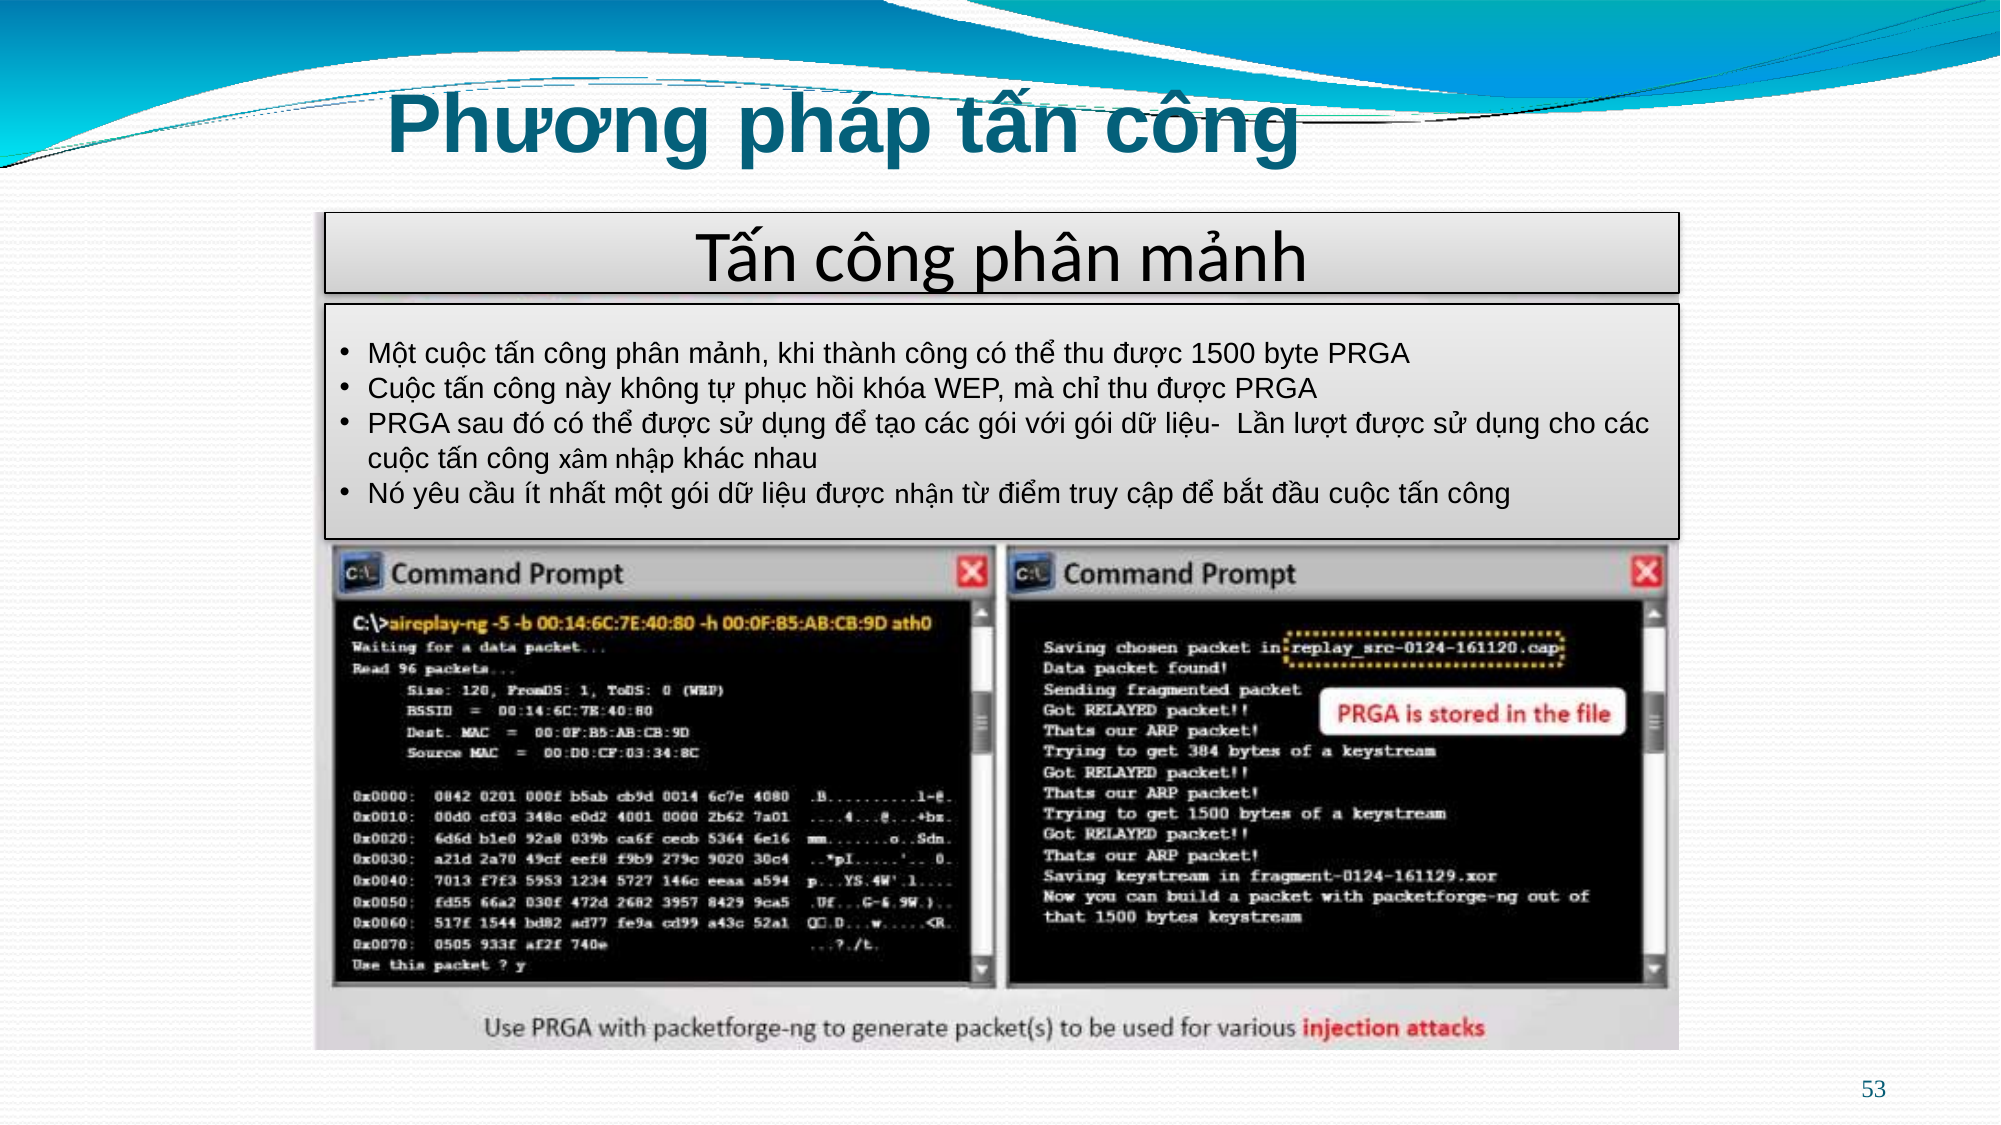

# Phương pháp tấn công

Tấn công phân mảnh
Một cuộc tấn công phân mảnh, khi thành công có thể thu được 1500 byte PRGA
Cuộc tấn công này không tự phục hồi khóa WEP, mà chỉ thu được PRGA
PRGA sau đó có thể được sử dụng để tạo các gói với gói dữ liệu-  Lần lượt được sử dụng cho các cuộc tấn công xâm nhập khác nhau
Nó yêu cầu ít nhất một gói dữ liệu được nhận từ điểm truy cập để bắt đầu cuộc tấn công
53